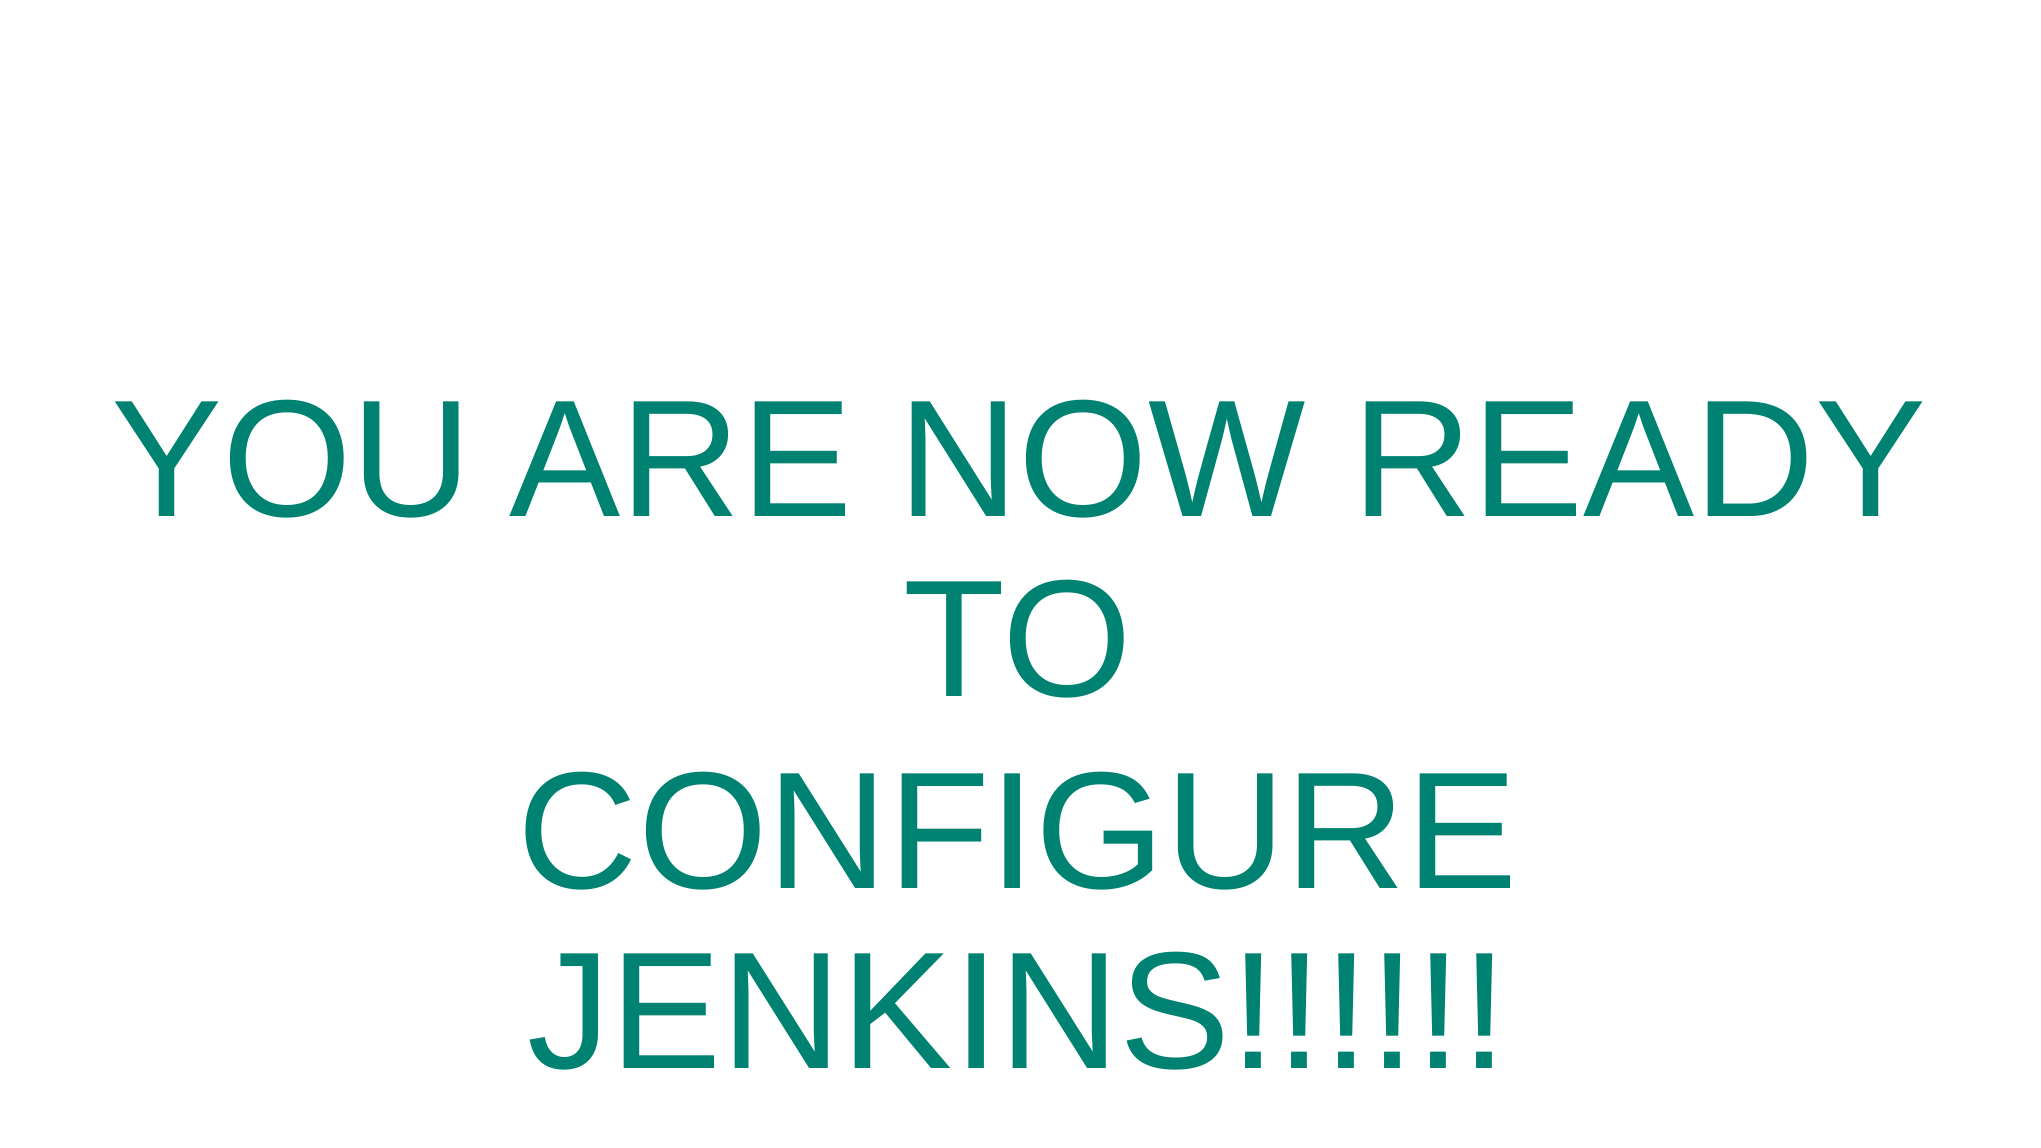

YOU ARE NOW READY TO
CONFIGURE JENKINS!!!!!!